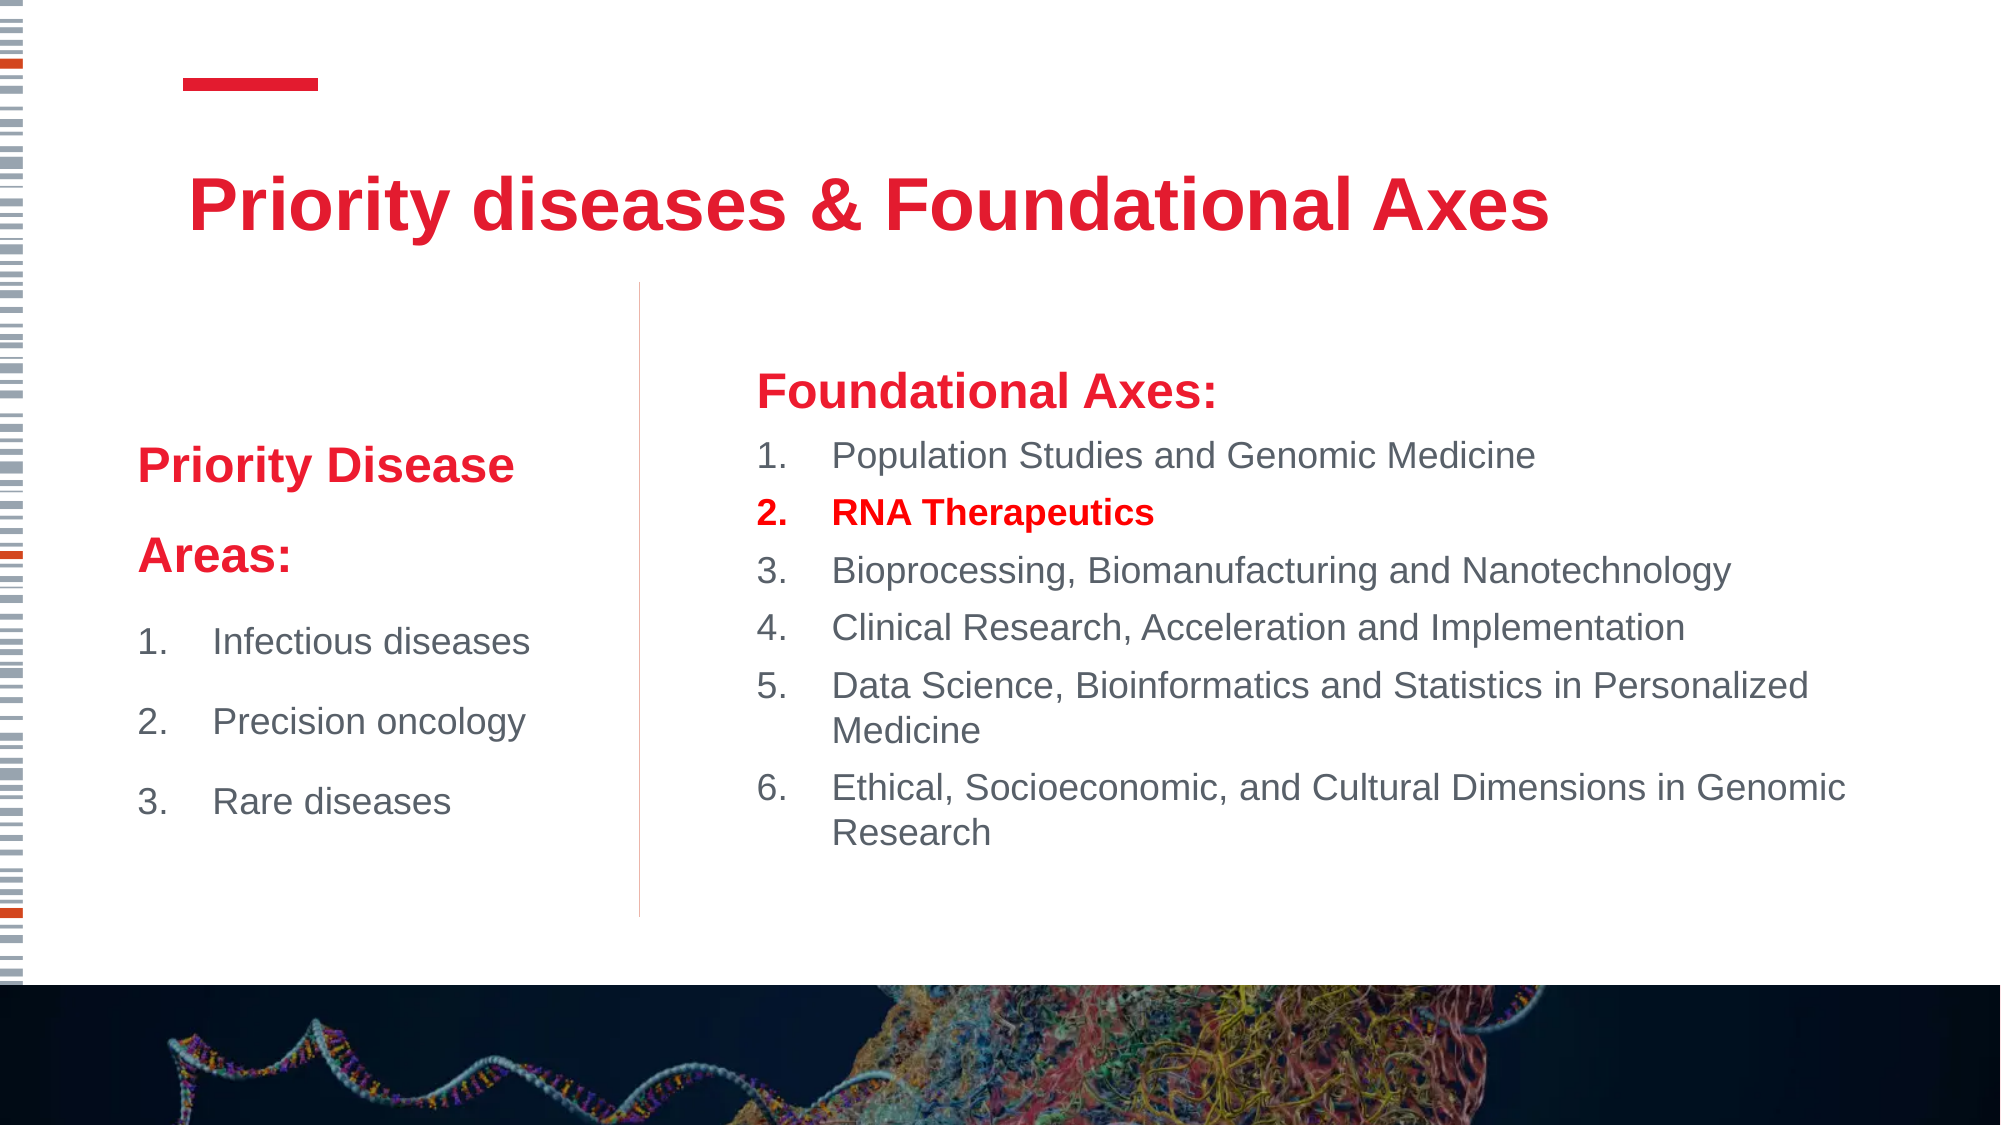

# Priority diseases & Foundational Axes

Foundational Axes:
Population Studies and Genomic Medicine
RNA Therapeutics
Bioprocessing, Biomanufacturing and Nanotechnology
Clinical Research, Acceleration and Implementation
Data Science, Bioinformatics and Statistics in Personalized Medicine
Ethical, Socioeconomic, and Cultural Dimensions in Genomic Research
Priority Disease Areas:
Infectious diseases
Precision oncology
Rare diseases